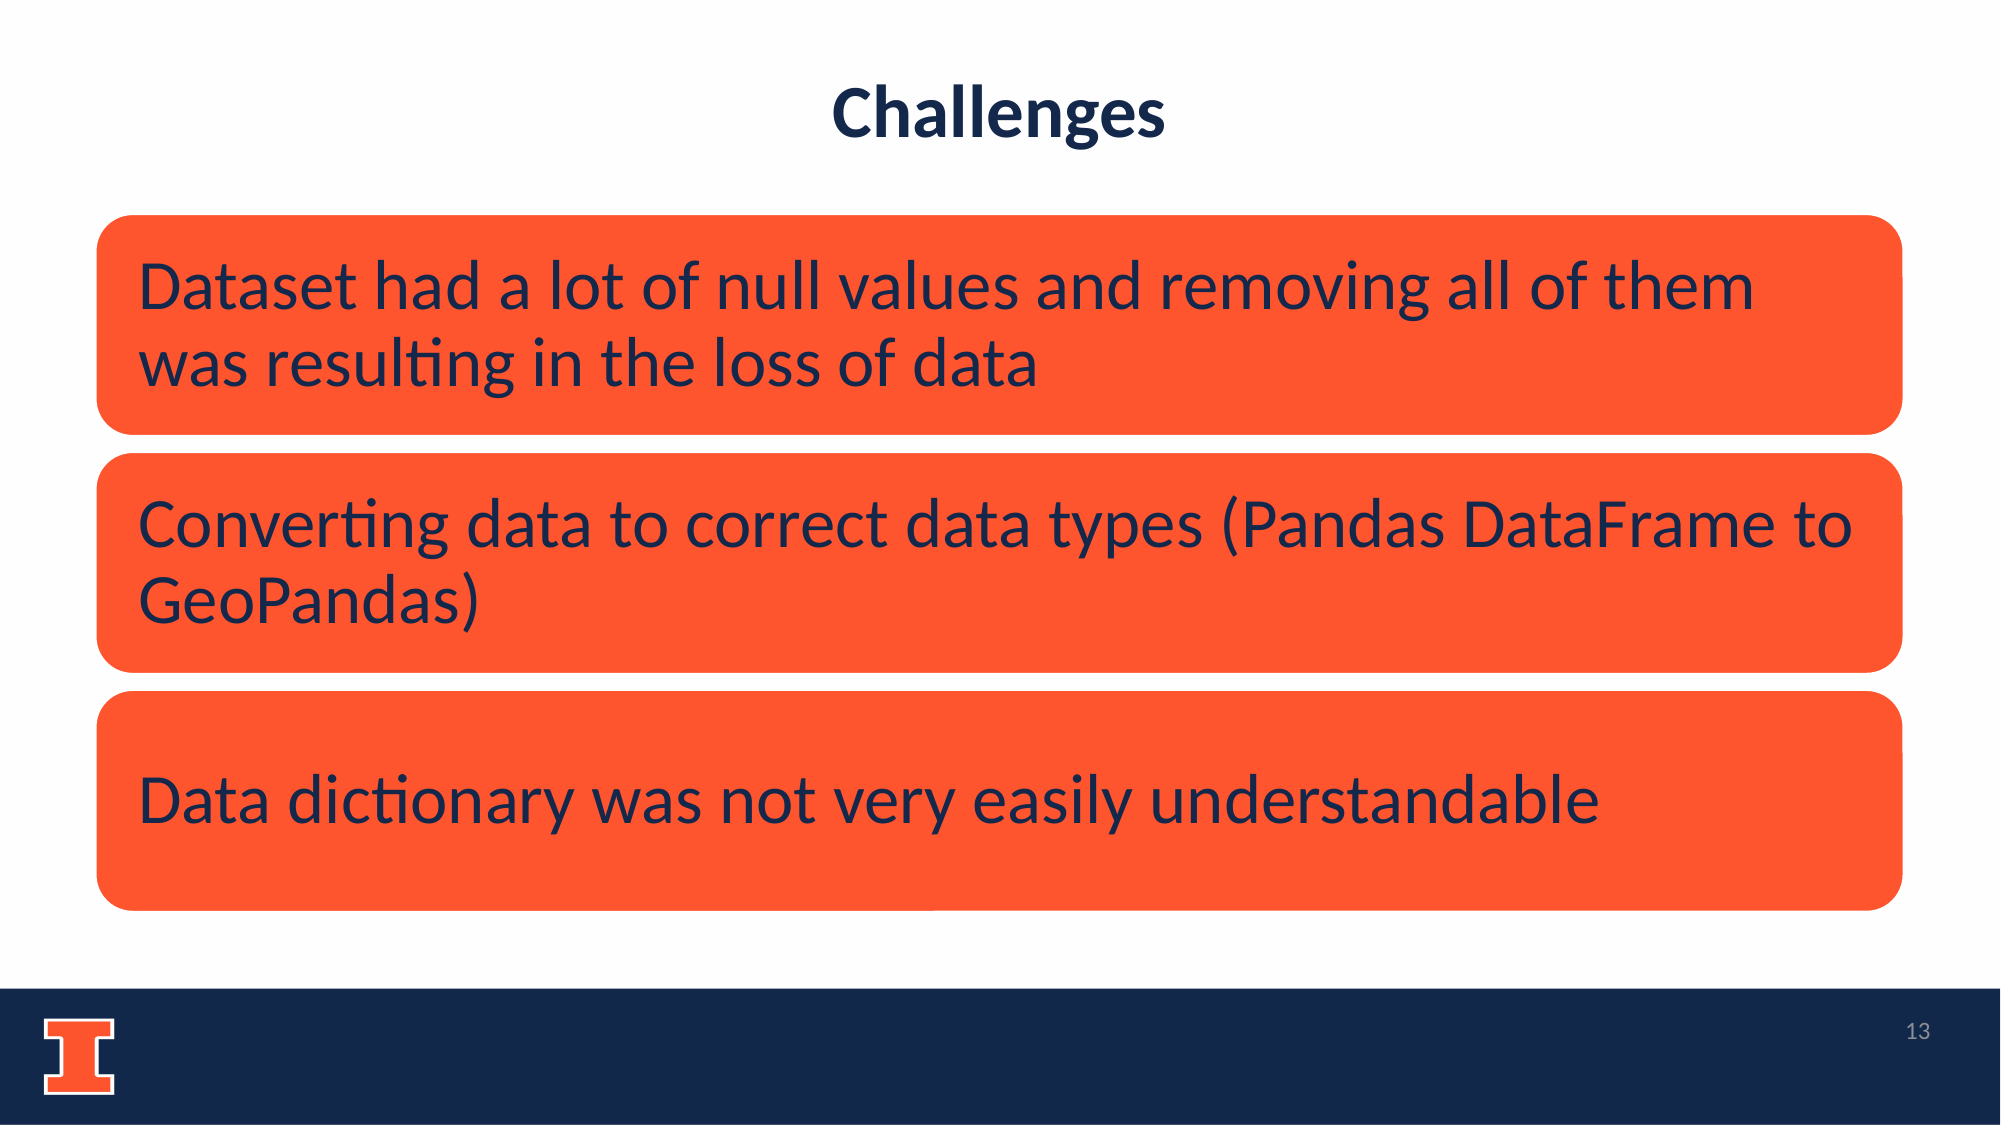

Challenges

Dataset had a lot of null values and removing all of them was resulting in the loss of data
Converting data to correct data types (Pandas DataFrame to GeoPandas)
Data dictionary was not very easily understandable

13